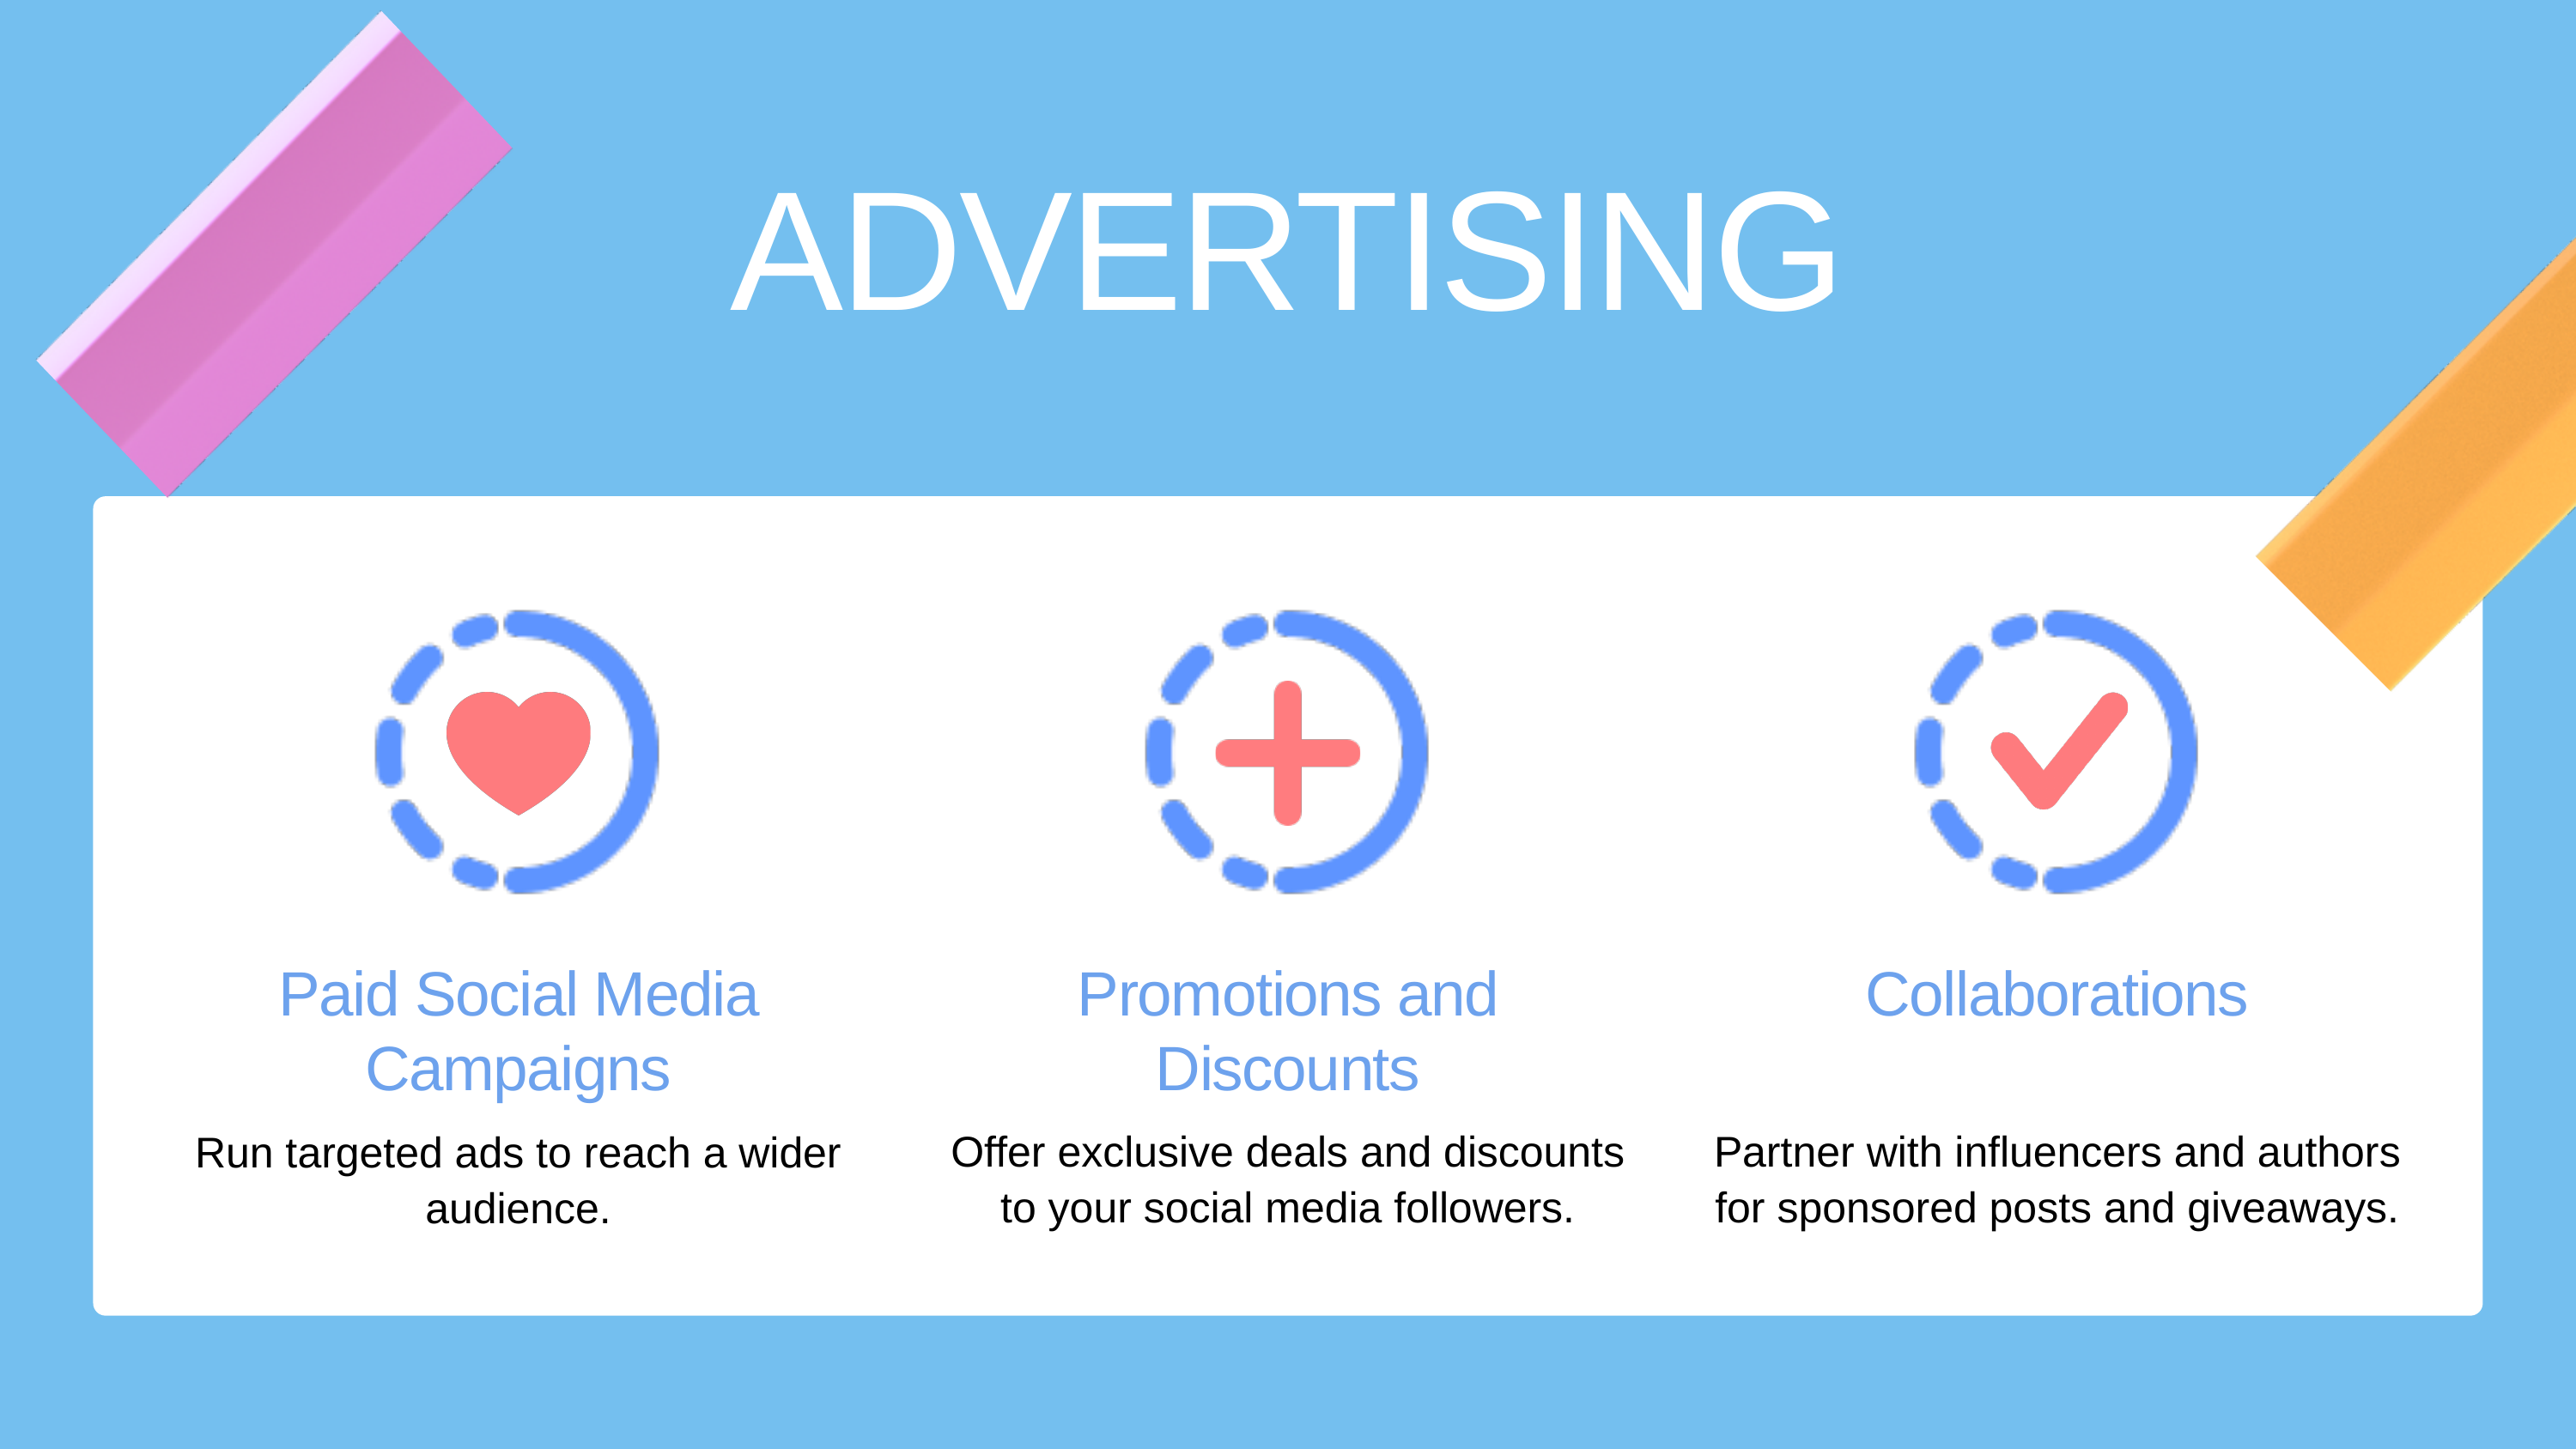

ADVERTISING

Paid Social Media Campaigns
Run targeted ads to reach a wider audience.
Promotions and Discounts

Offer exclusive deals and discounts to your social media followers.
Collaborations

Partner with influencers and authors for sponsored posts and giveaways.